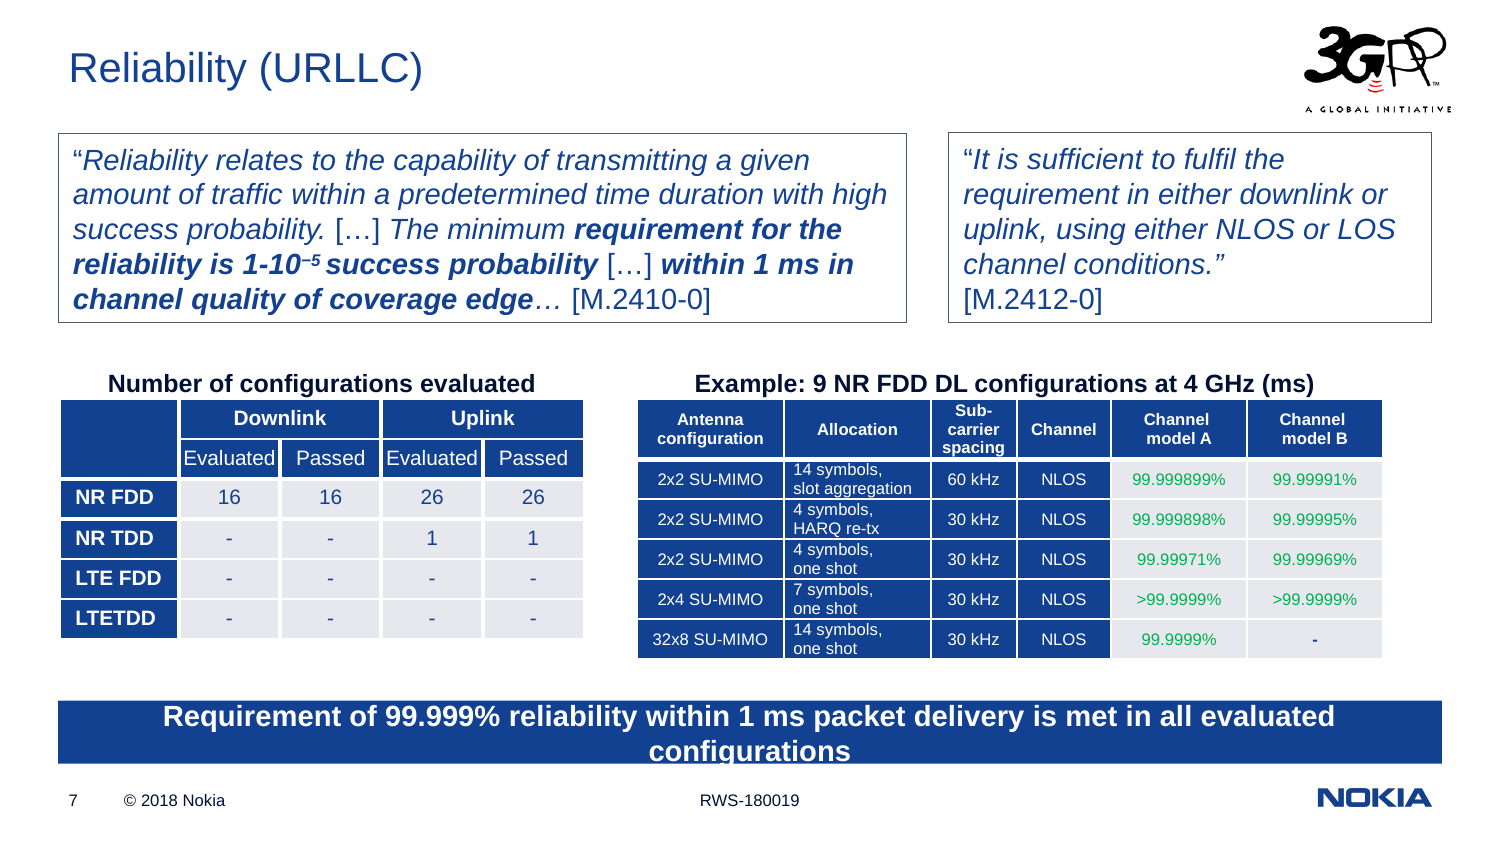

Reliability (URLLC)
“It is sufficient to fulfil the requirement in either downlink or uplink, using either NLOS or LOS channel conditions.”
[M.2412-0]
“Reliability relates to the capability of transmitting a given amount of traffic within a predetermined time duration with high success probability. […] The minimum requirement for the reliability is 1-10−5 success probability […] within 1 ms in channel quality of coverage edge… [M.2410-0]
Number of configurations evaluated
Example: 9 NR FDD DL configurations at 4 GHz (ms)
|  | Downlink |  | Uplink |  |
| --- | --- | --- | --- | --- |
|  | Evaluated | Passed | Evaluated | Passed |
| NR FDD | 16 | 16 | 26 | 26 |
| NR TDD | - | - | 1 | 1 |
| LTE FDD | - | - | - | - |
| LTETDD | - | - | - | - |
| Antenna configuration | Allocation | Sub-carrier spacing | Channel | Channel model A | Channel model B |
| --- | --- | --- | --- | --- | --- |
| 2x2 SU-MIMO | 14 symbols, slot aggregation | 60 kHz | NLOS | 99.999899% | 99.99991% |
| 2x2 SU-MIMO | 4 symbols, HARQ re-tx | 30 kHz | NLOS | 99.999898% | 99.99995% |
| 2x2 SU-MIMO | 4 symbols, one shot | 30 kHz | NLOS | 99.99971% | 99.99969% |
| 2x4 SU-MIMO | 7 symbols, one shot | 30 kHz | NLOS | >99.9999% | >99.9999% |
| 32x8 SU-MIMO | 14 symbols, one shot | 30 kHz | NLOS | 99.9999% | - |
Requirement of 99.999% reliability within 1 ms packet delivery is met in all evaluated configurations
RWS-180019